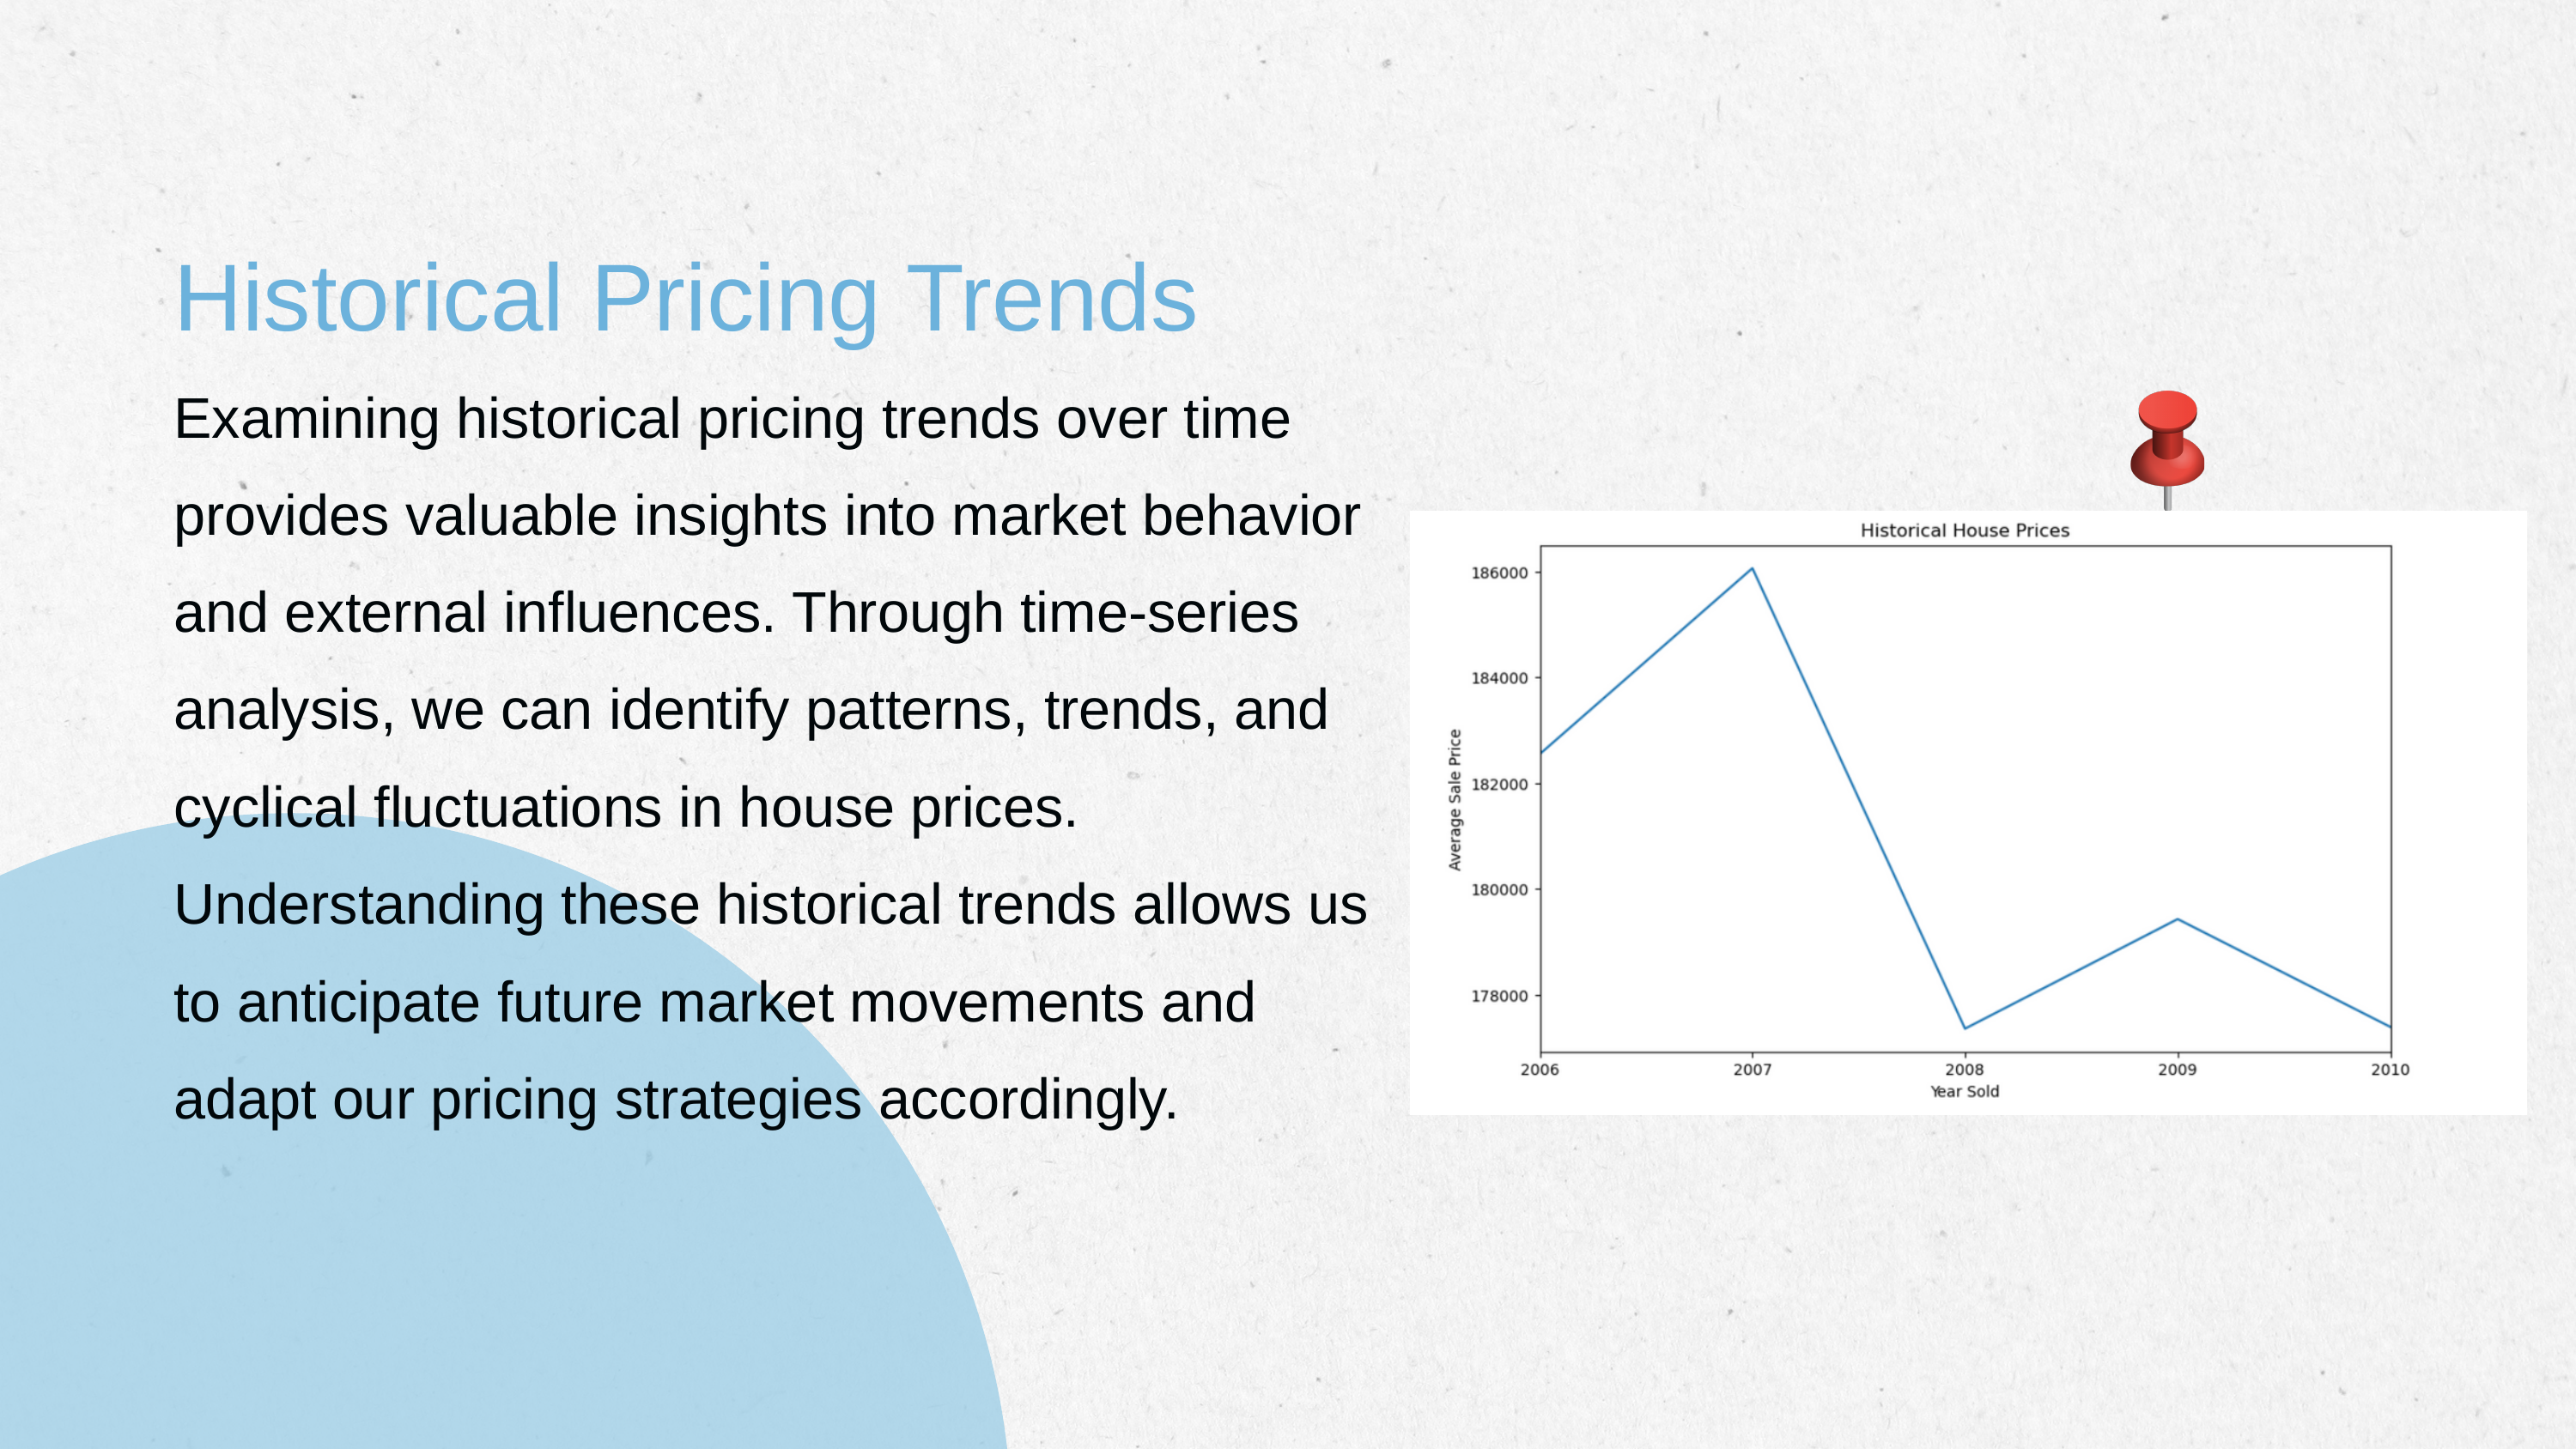

Historical Pricing Trends
Examining historical pricing trends over time provides valuable insights into market behavior and external influences. Through time-series analysis, we can identify patterns, trends, and cyclical fluctuations in house prices. Understanding these historical trends allows us to anticipate future market movements and adapt our pricing strategies accordingly.